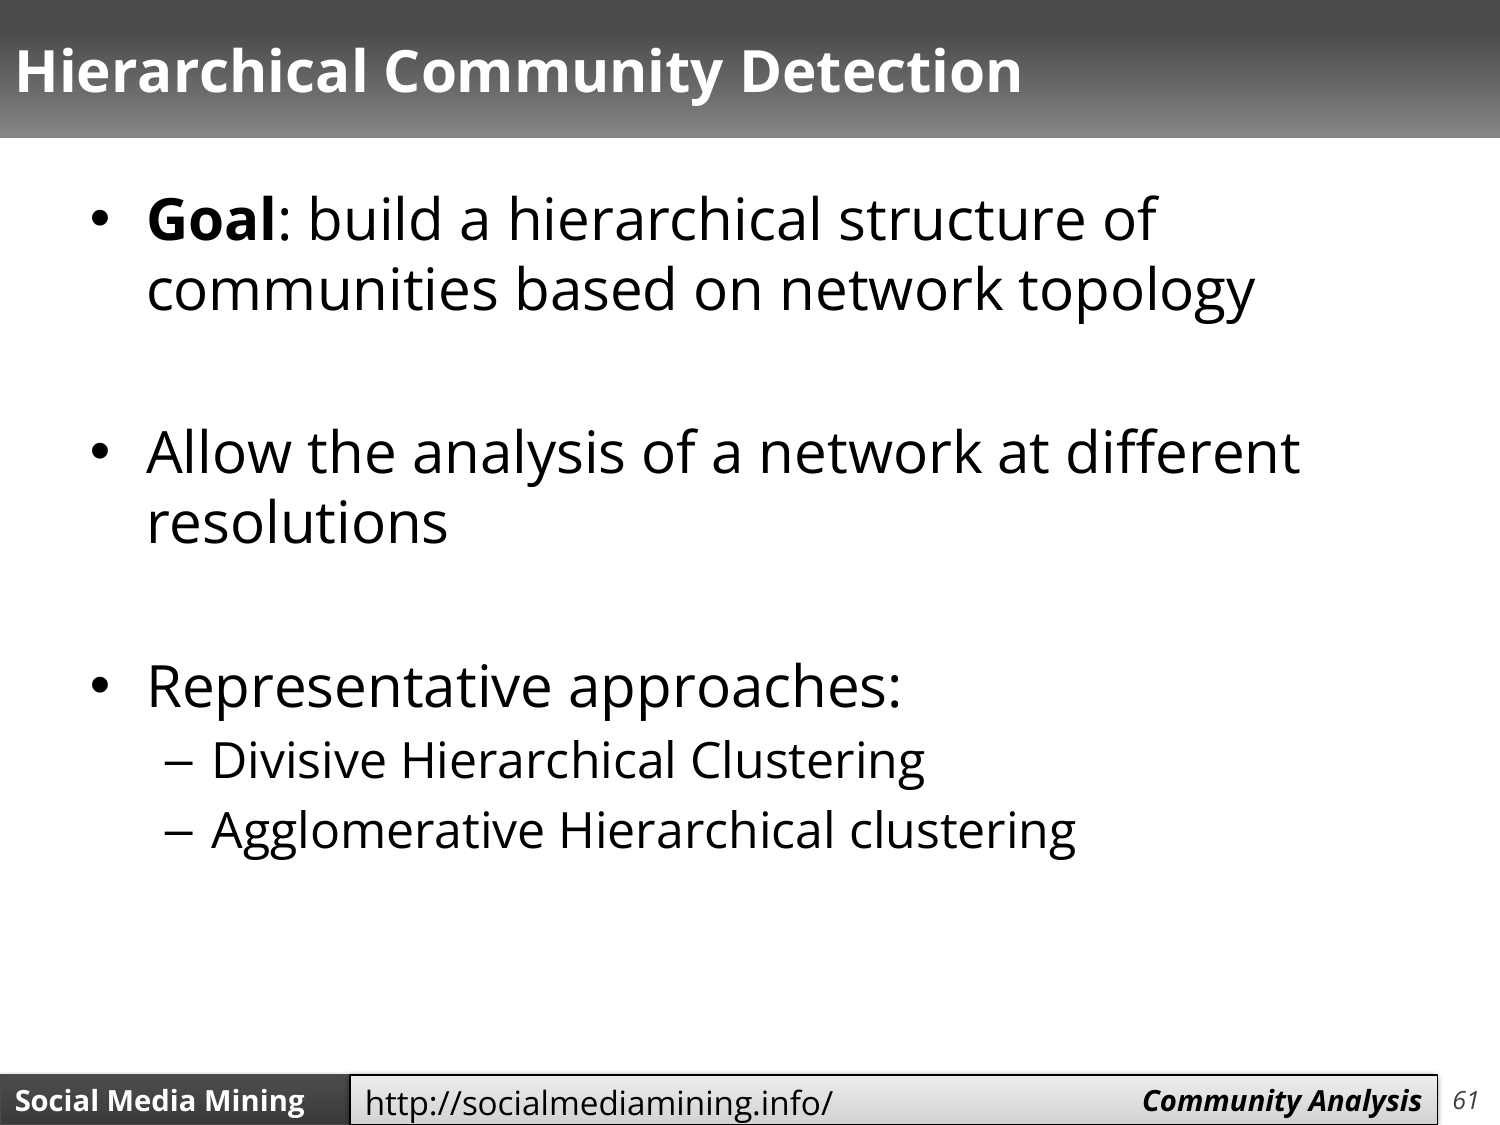

# Hierarchical Community Detection
Goal: build a hierarchical structure of communities based on network topology

Allow the analysis of a network at different resolutions

Representative approaches:
Divisive Hierarchical Clustering
Agglomerative Hierarchical clustering